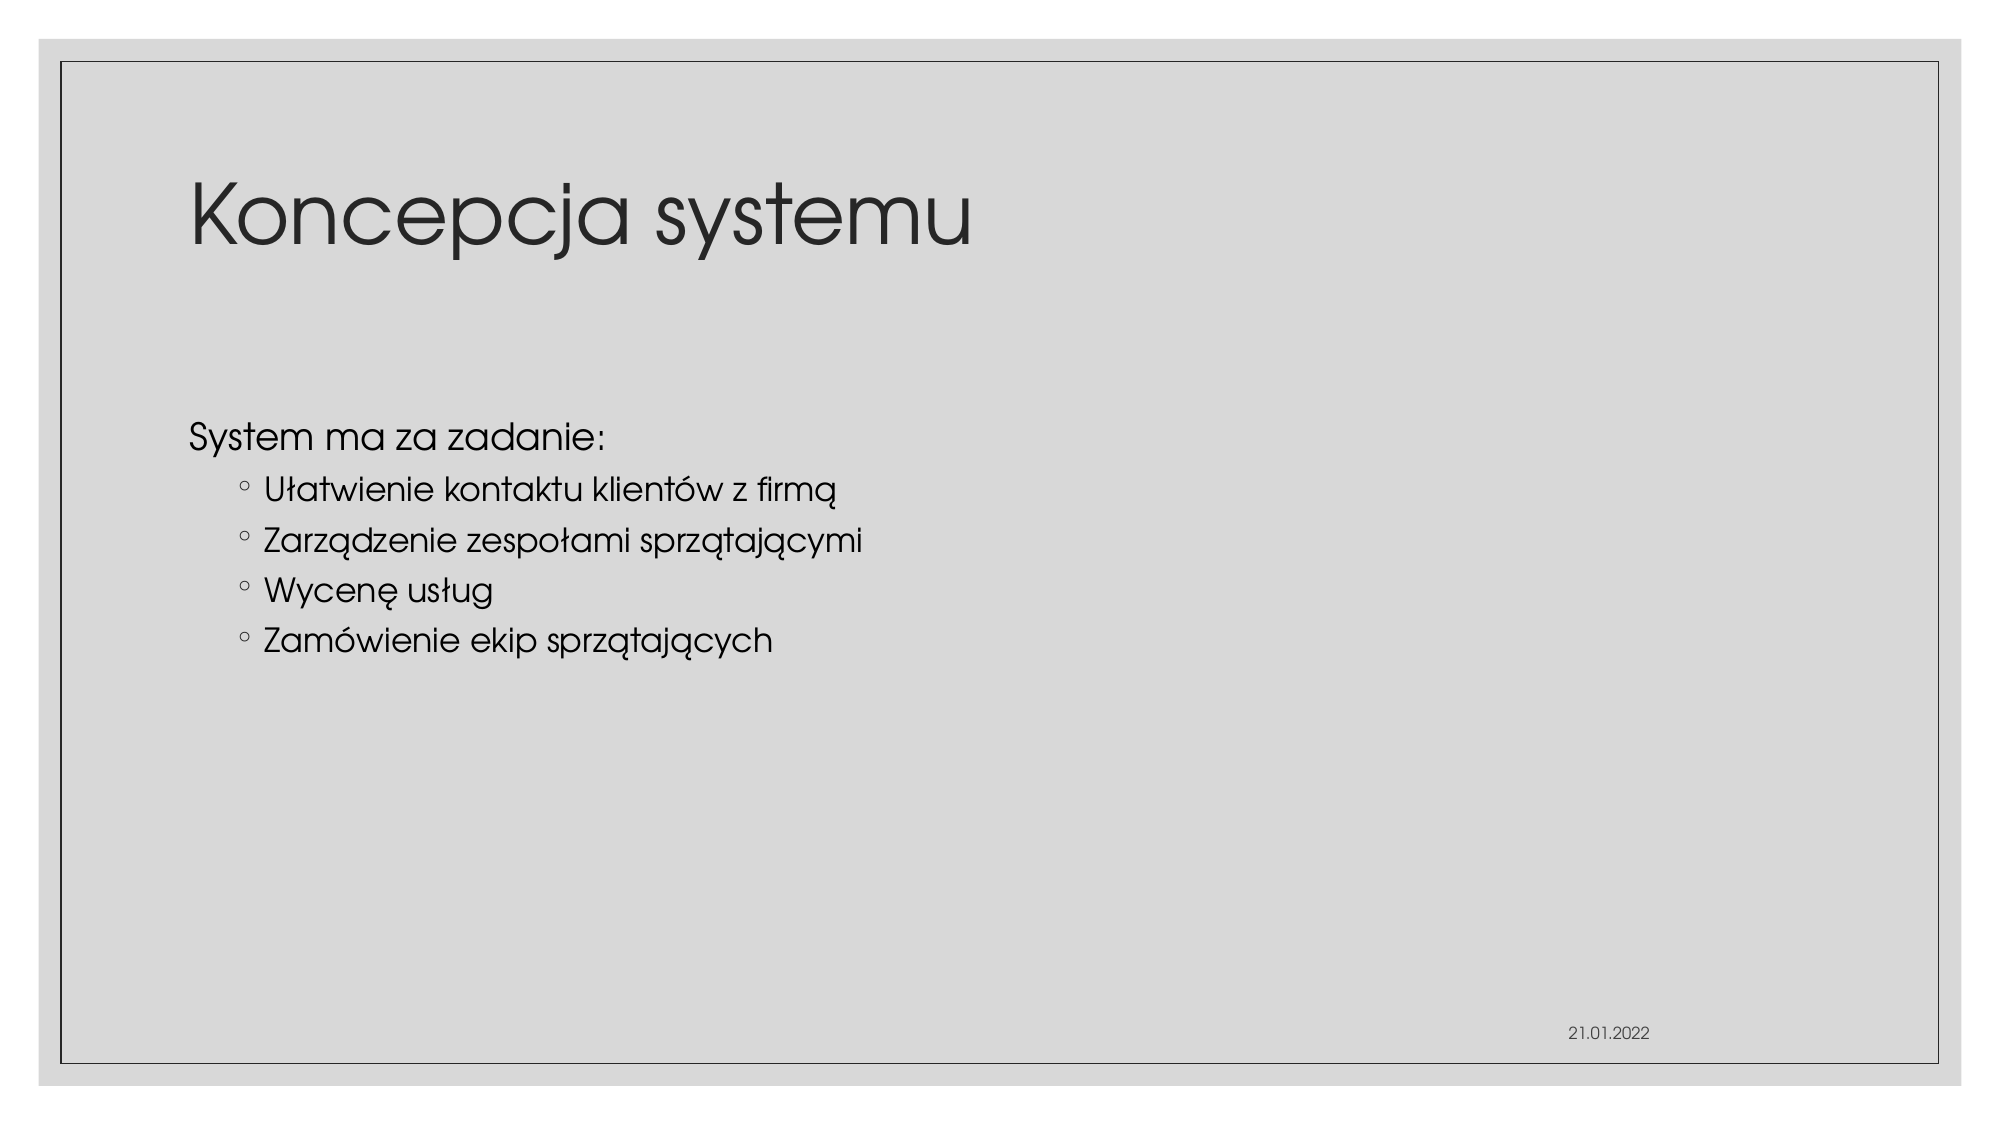

# Koncepcja systemu

System ma za zadanie:
Ułatwienie kontaktu klientów z firmą
Zarządzenie zespołami sprzątającymi
Wycenę usług
Zamówienie ekip sprzątających
21.01.2022